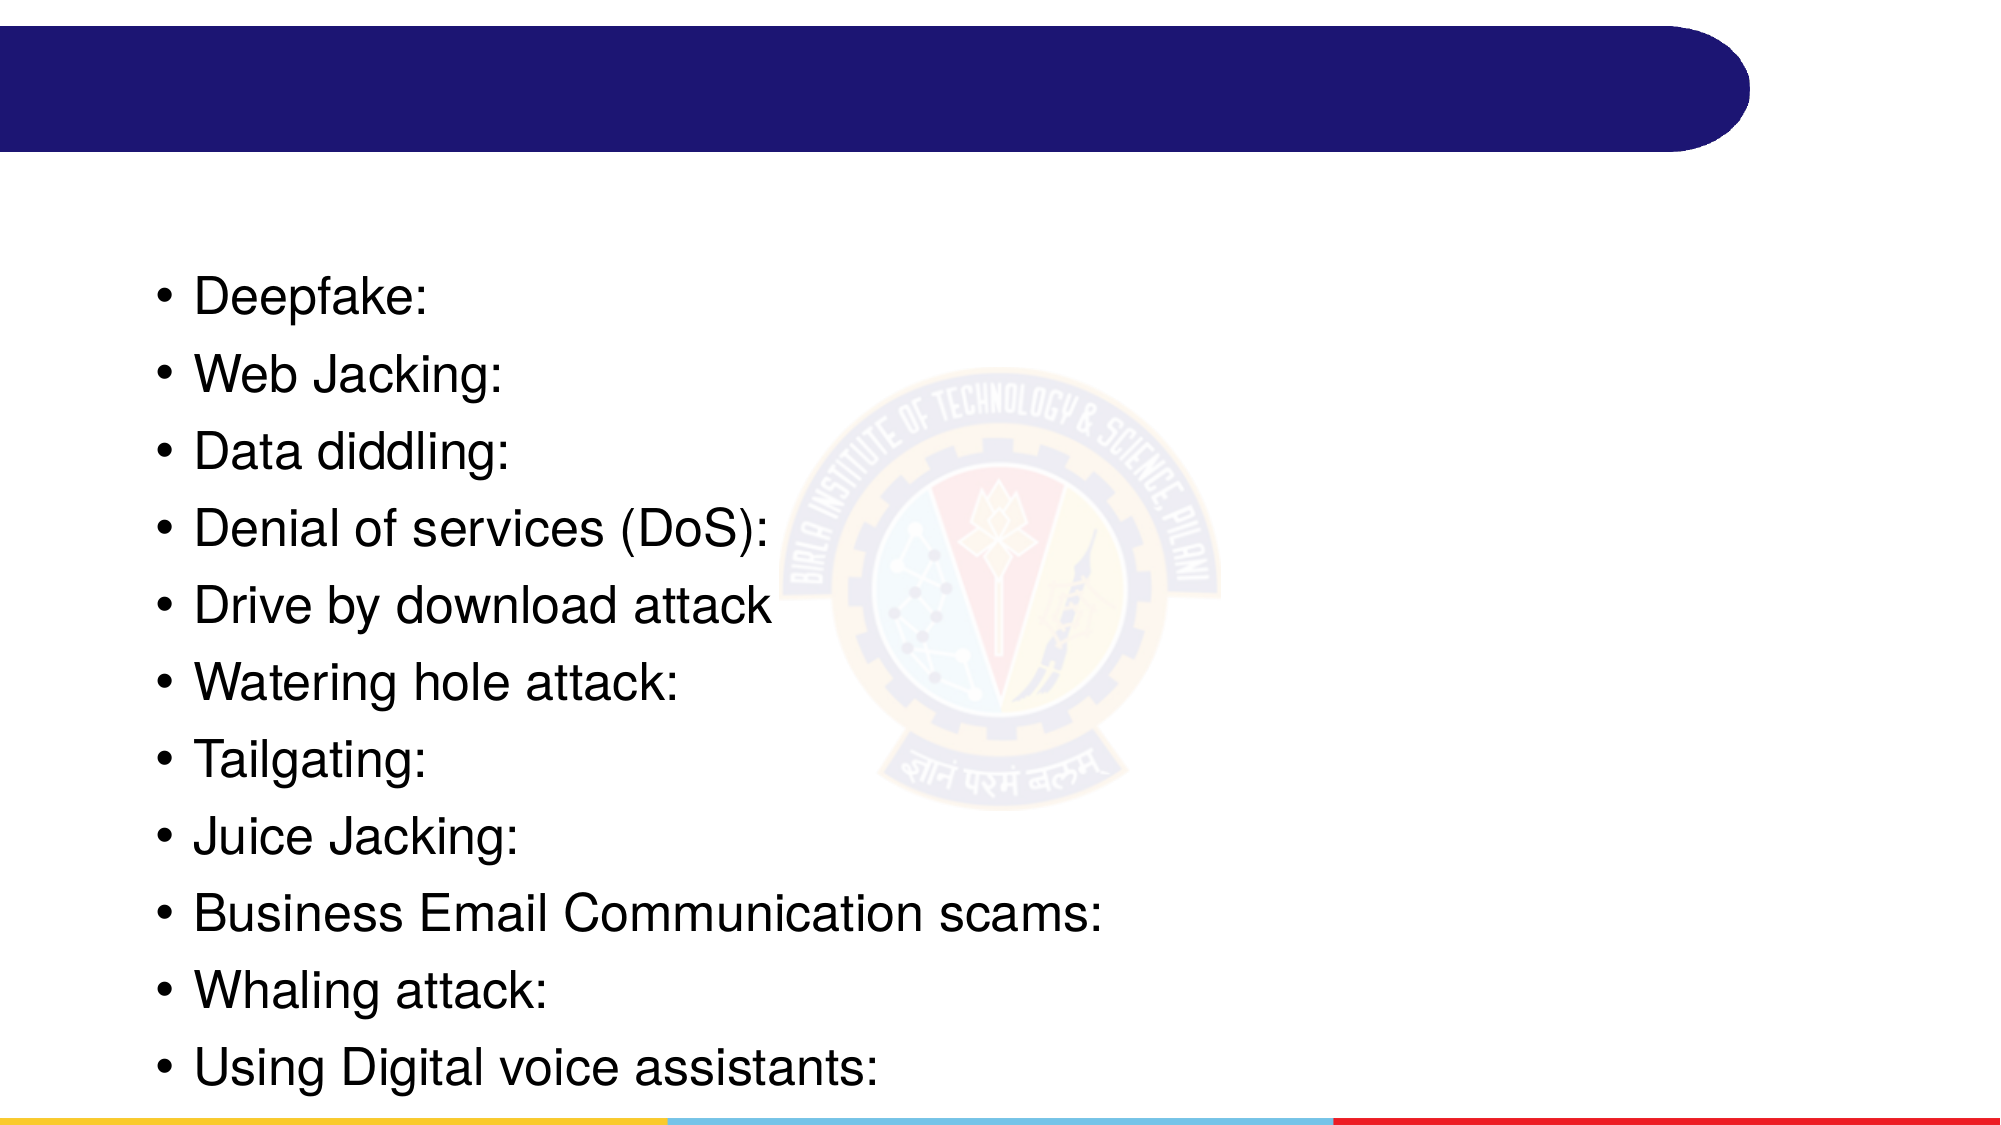

#

Deepfake:
Web Jacking:
Data diddling:
Denial of services (DoS):
Drive by download attack
Watering hole attack:
Tailgating:
Juice Jacking:
Business Email Communication scams:
Whaling attack:
Using Digital voice assistants: